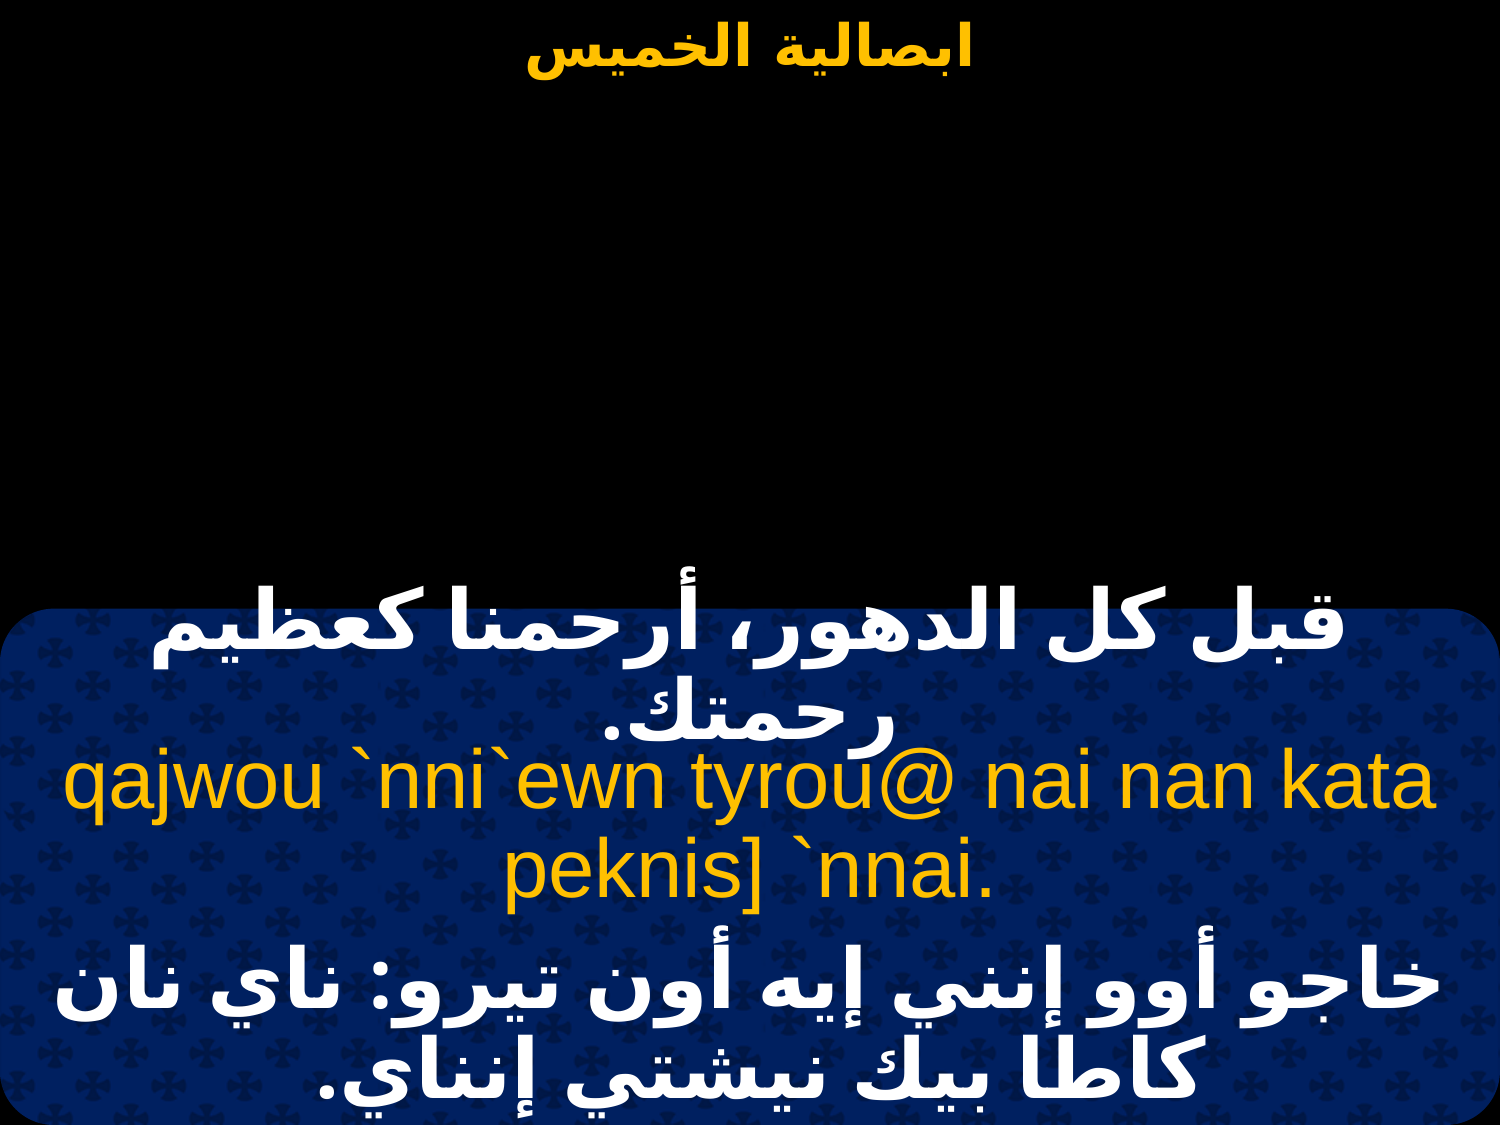

#
قبل كل الدهور، أرحمنا كعظيم رحمتك.
qajwou `nni`ewn tyrou@ nai nan kata peknis] `nnai.
خاجو أوو إنني إيه أون تيرو: ناي نان كاطا بيك نيشتي إنناي.